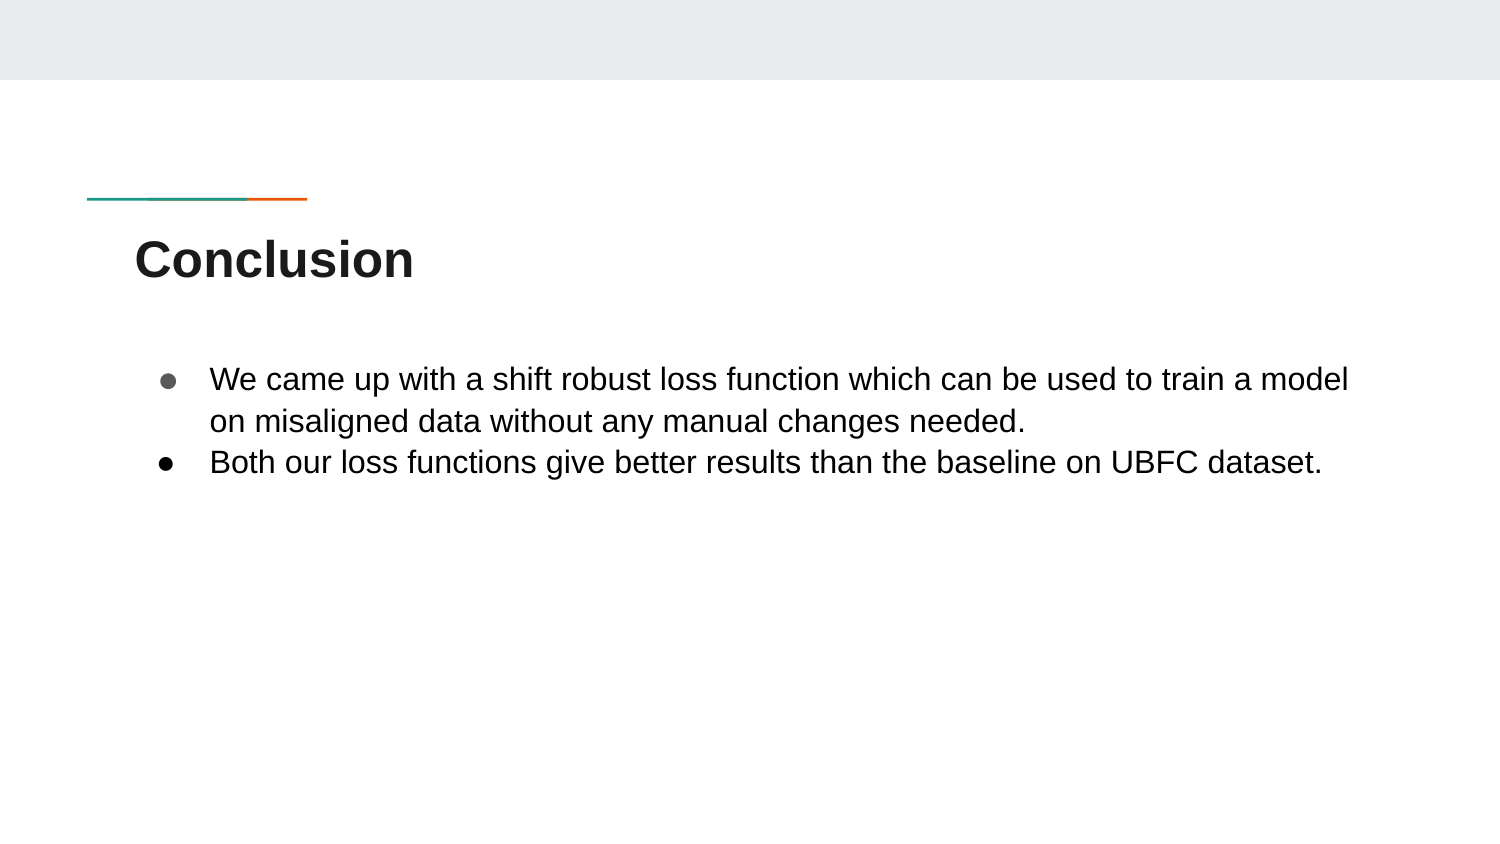

# Conclusion
We came up with a shift robust loss function which can be used to train a model on misaligned data without any manual changes needed.
Both our loss functions give better results than the baseline on UBFC dataset.